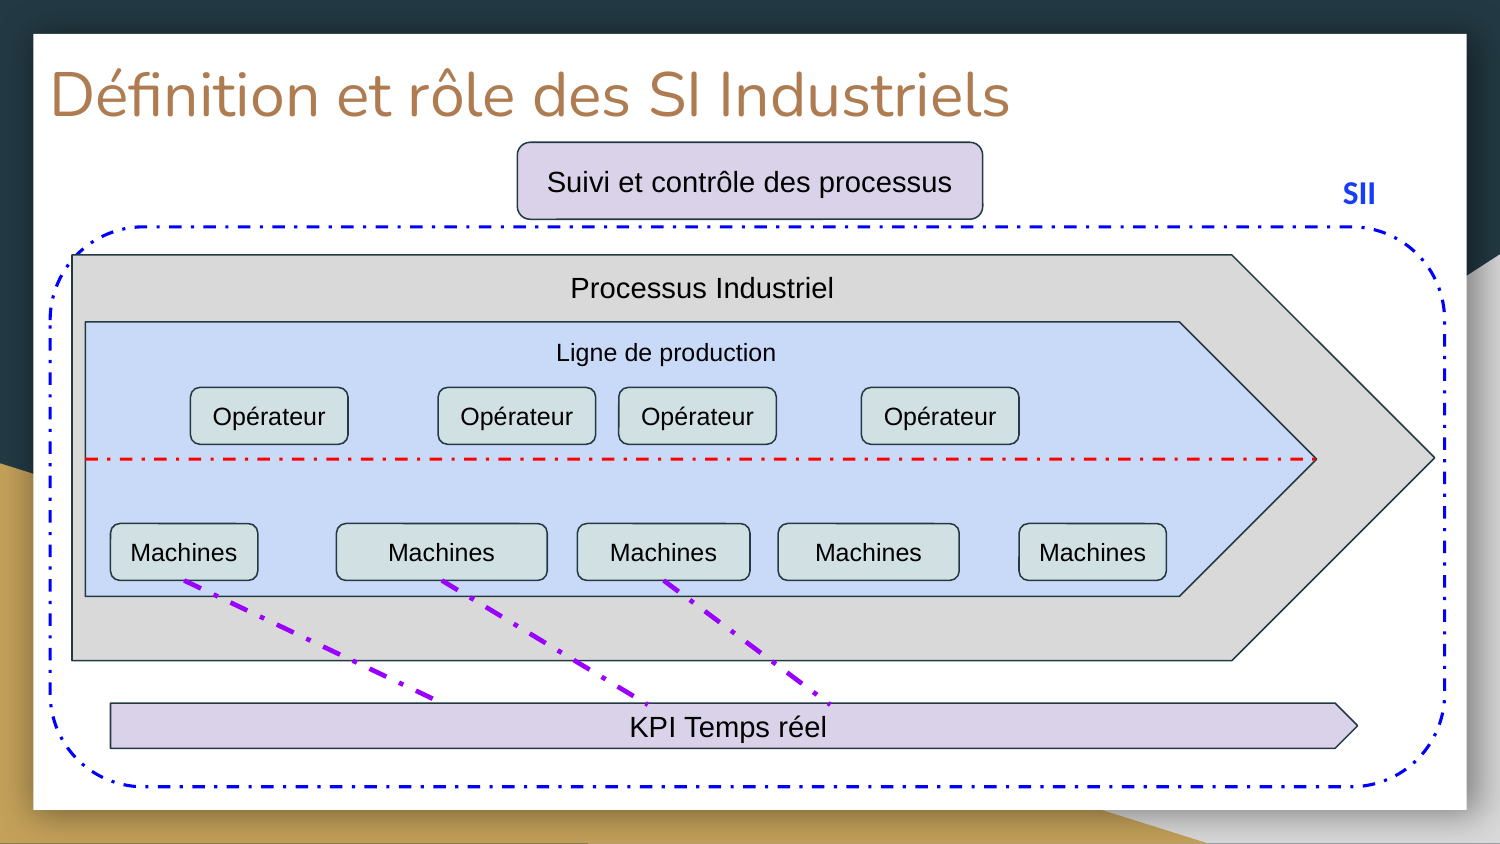

# Définition et rôle des SI Industriels
Suivi et contrôle des processus
SII

Processus Industriel
Ligne de production
Opérateur
Opérateur
Opérateur
Opérateur
Machines
Machines
Machines
Machines
Machines
KPI Temps réel